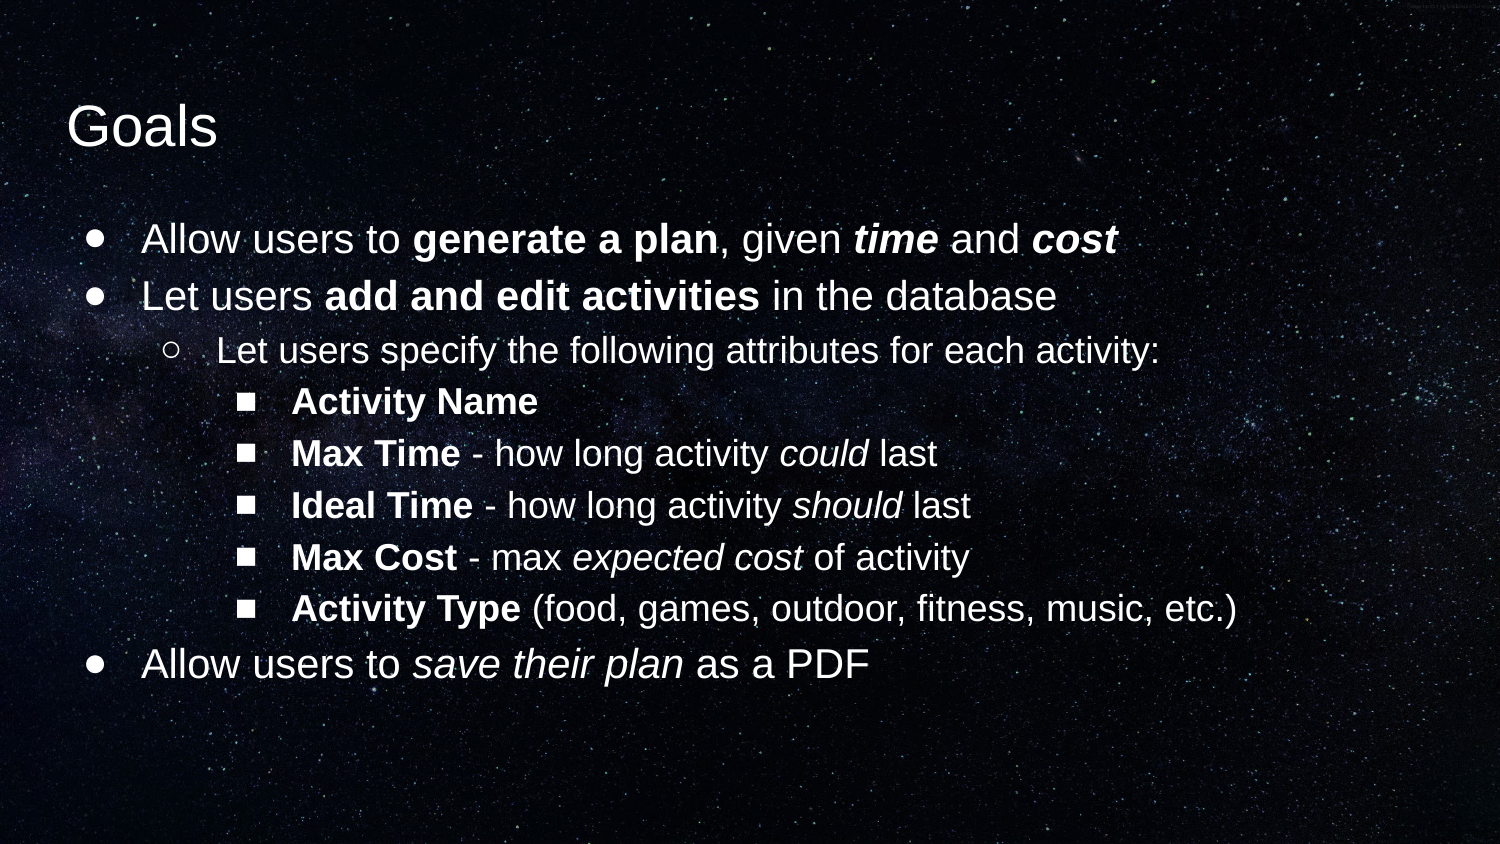

# Goals
Allow users to generate a plan, given time and cost
Let users add and edit activities in the database
Let users specify the following attributes for each activity:
Activity Name
Max Time - how long activity could last
Ideal Time - how long activity should last
Max Cost - max expected cost of activity
Activity Type (food, games, outdoor, fitness, music, etc.)
Allow users to save their plan as a PDF